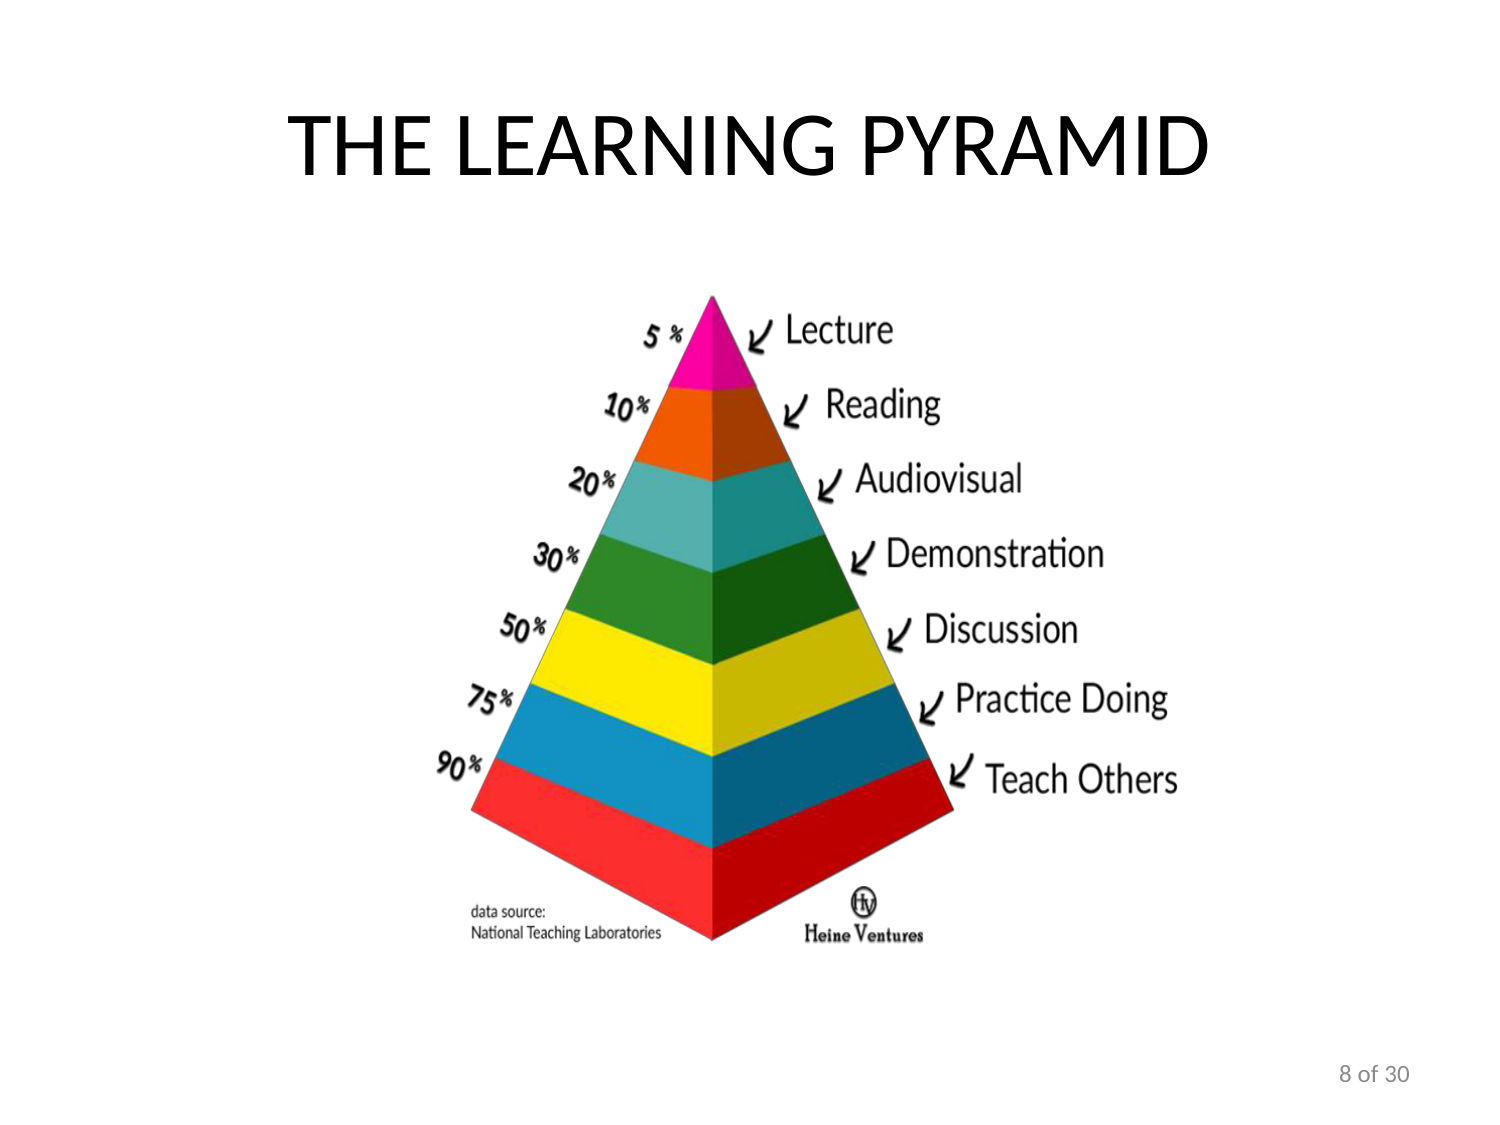

# The Learning Pyramid

8 of 30